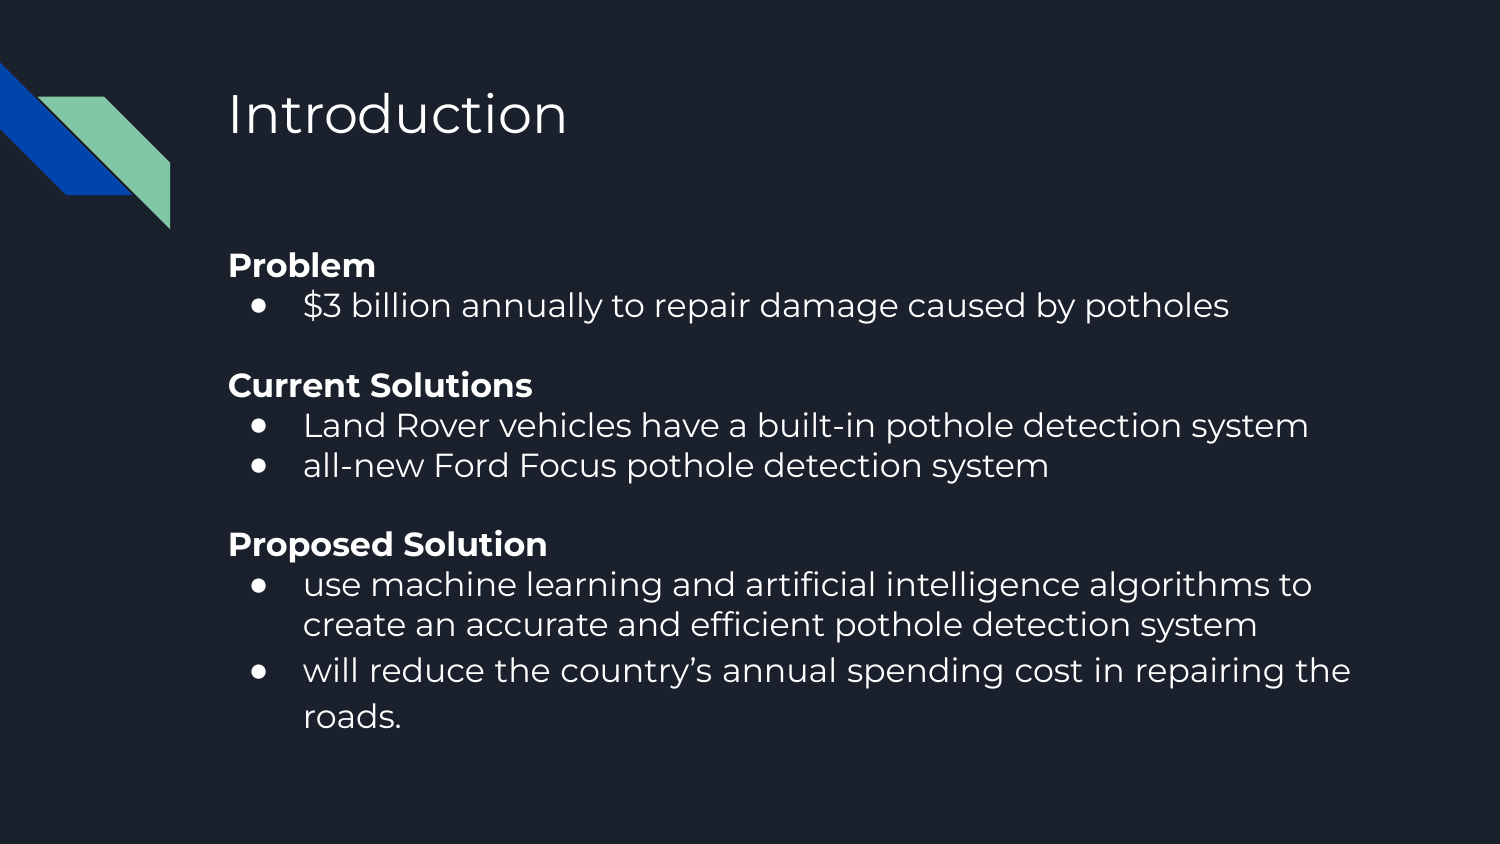

# Introduction
Problem
$3 billion annually to repair damage caused by potholes

Current Solutions
Land Rover vehicles have a built-in pothole detection system
all-new Ford Focus pothole detection system

Proposed Solution
use machine learning and artificial intelligence algorithms to create an accurate and efficient pothole detection system
will reduce the country’s annual spending cost in repairing the roads.